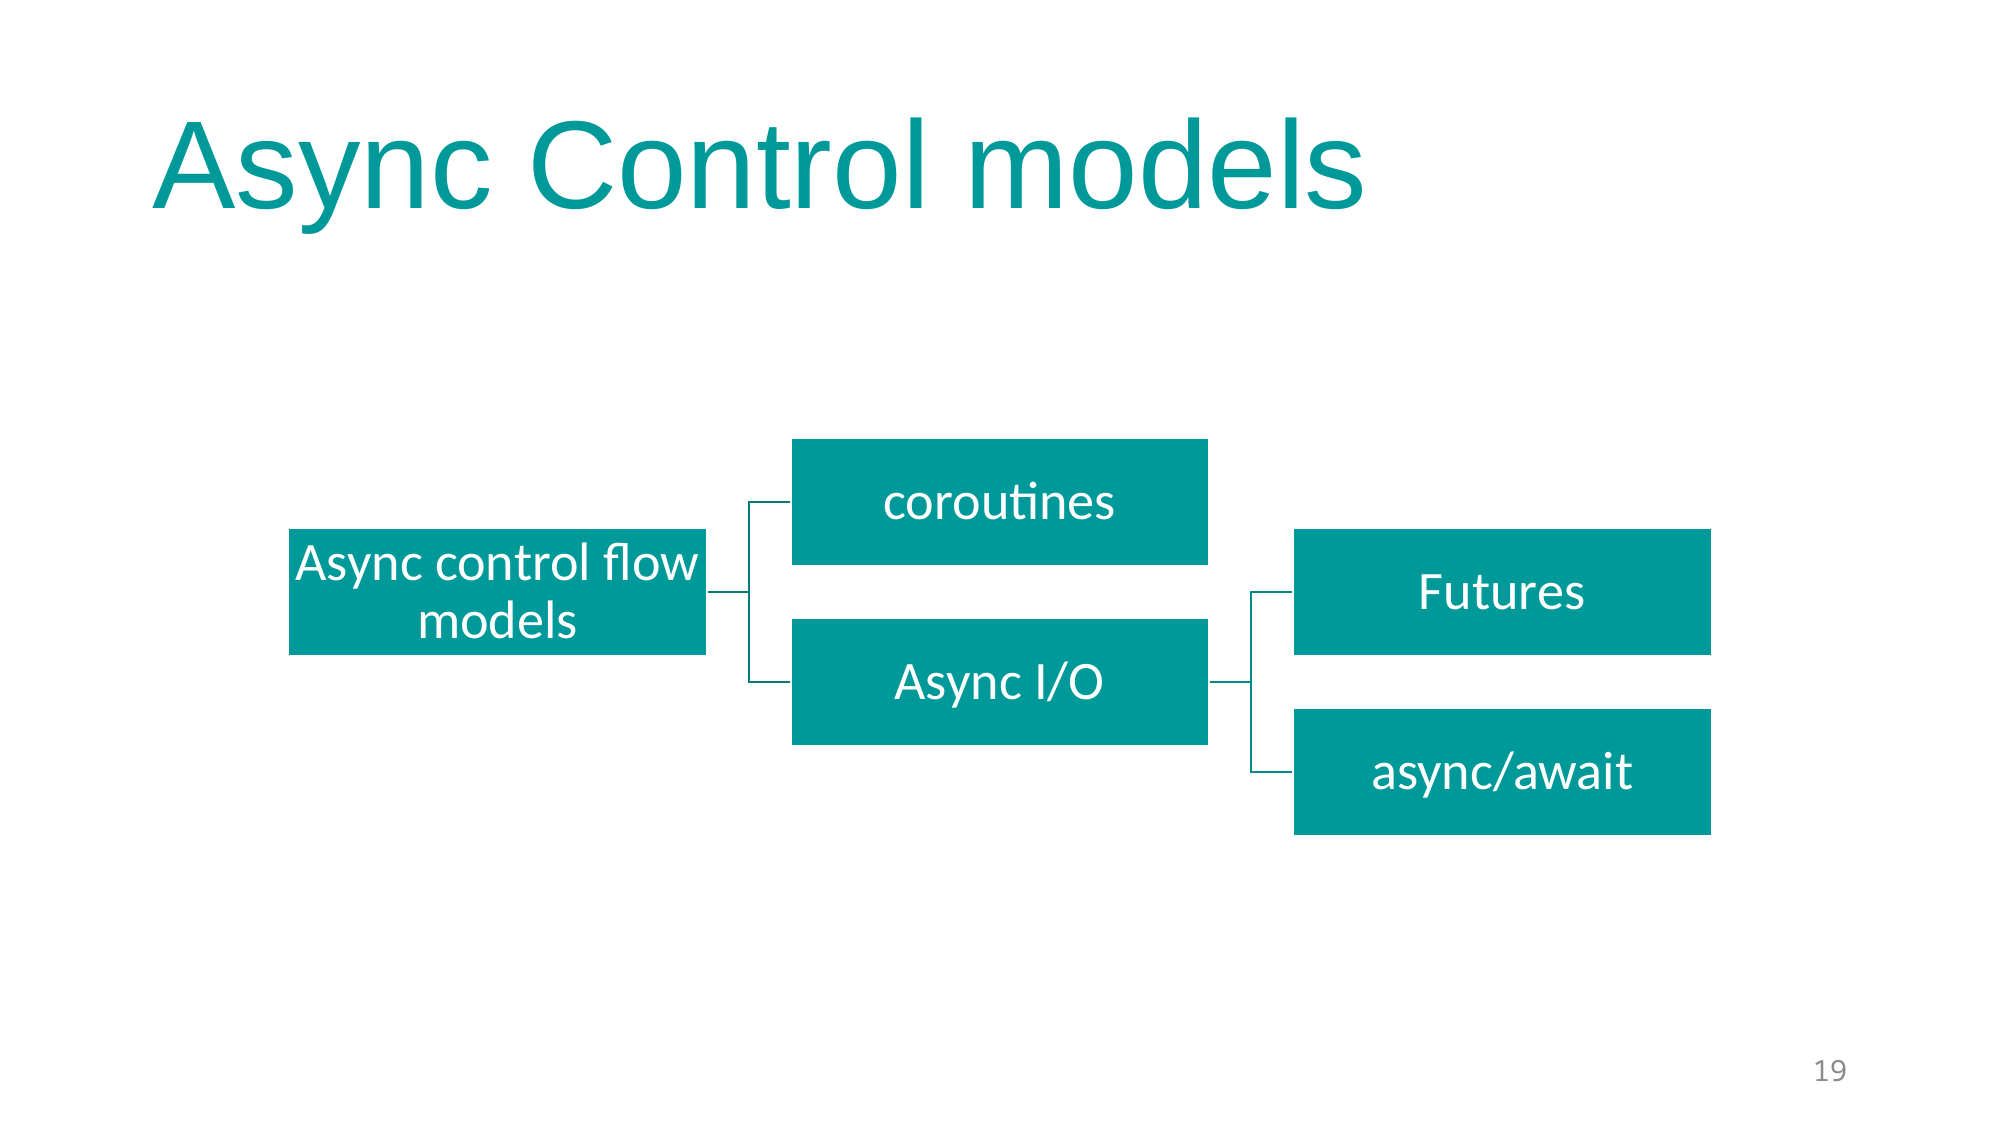

Async Control models
Async control flow models
coroutines
Async I/O
Futures
async/await
19